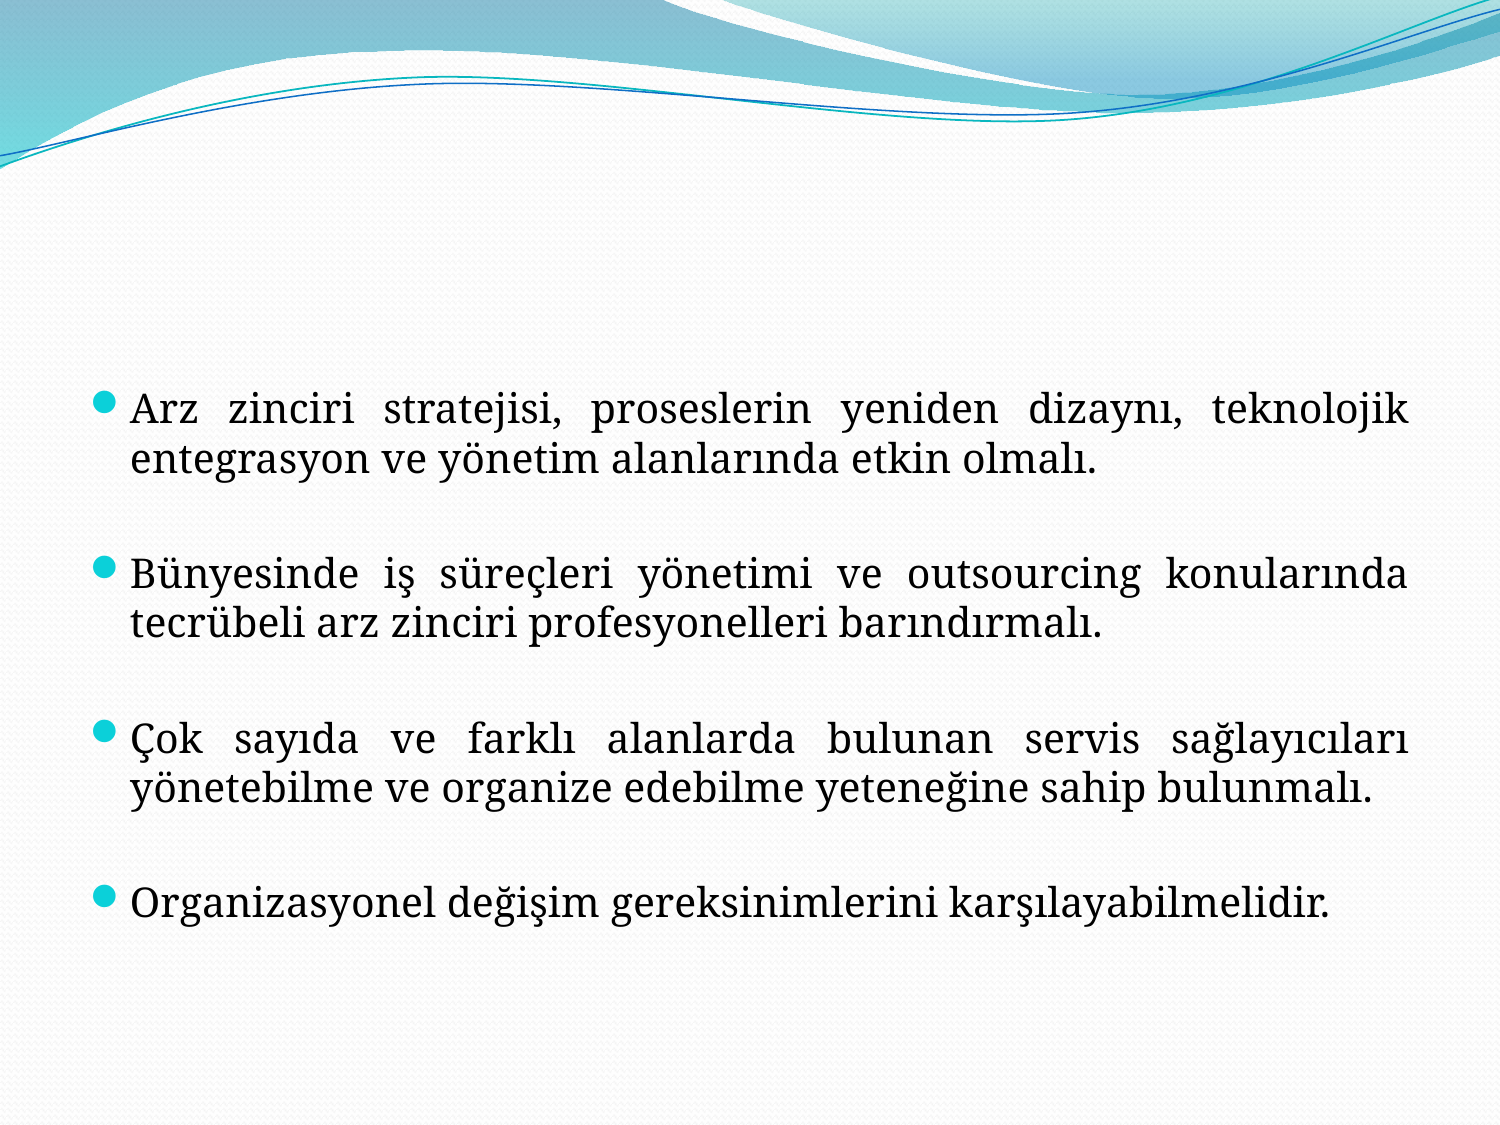

#

Arz zinciri stratejisi, proseslerin yeniden dizaynı, teknolojik entegrasyon ve yönetim alanlarında etkin olmalı.

Bünyesinde iş süreçleri yönetimi ve outsourcing konularında tecrübeli arz zinciri profesyonelleri barındırmalı.

Çok sayıda ve farklı alanlarda bulunan servis sağlayıcıları yönetebilme ve organize edebilme yeteneğine sahip bulunmalı.

Organizasyonel değişim gereksinimlerini karşılayabilmelidir.